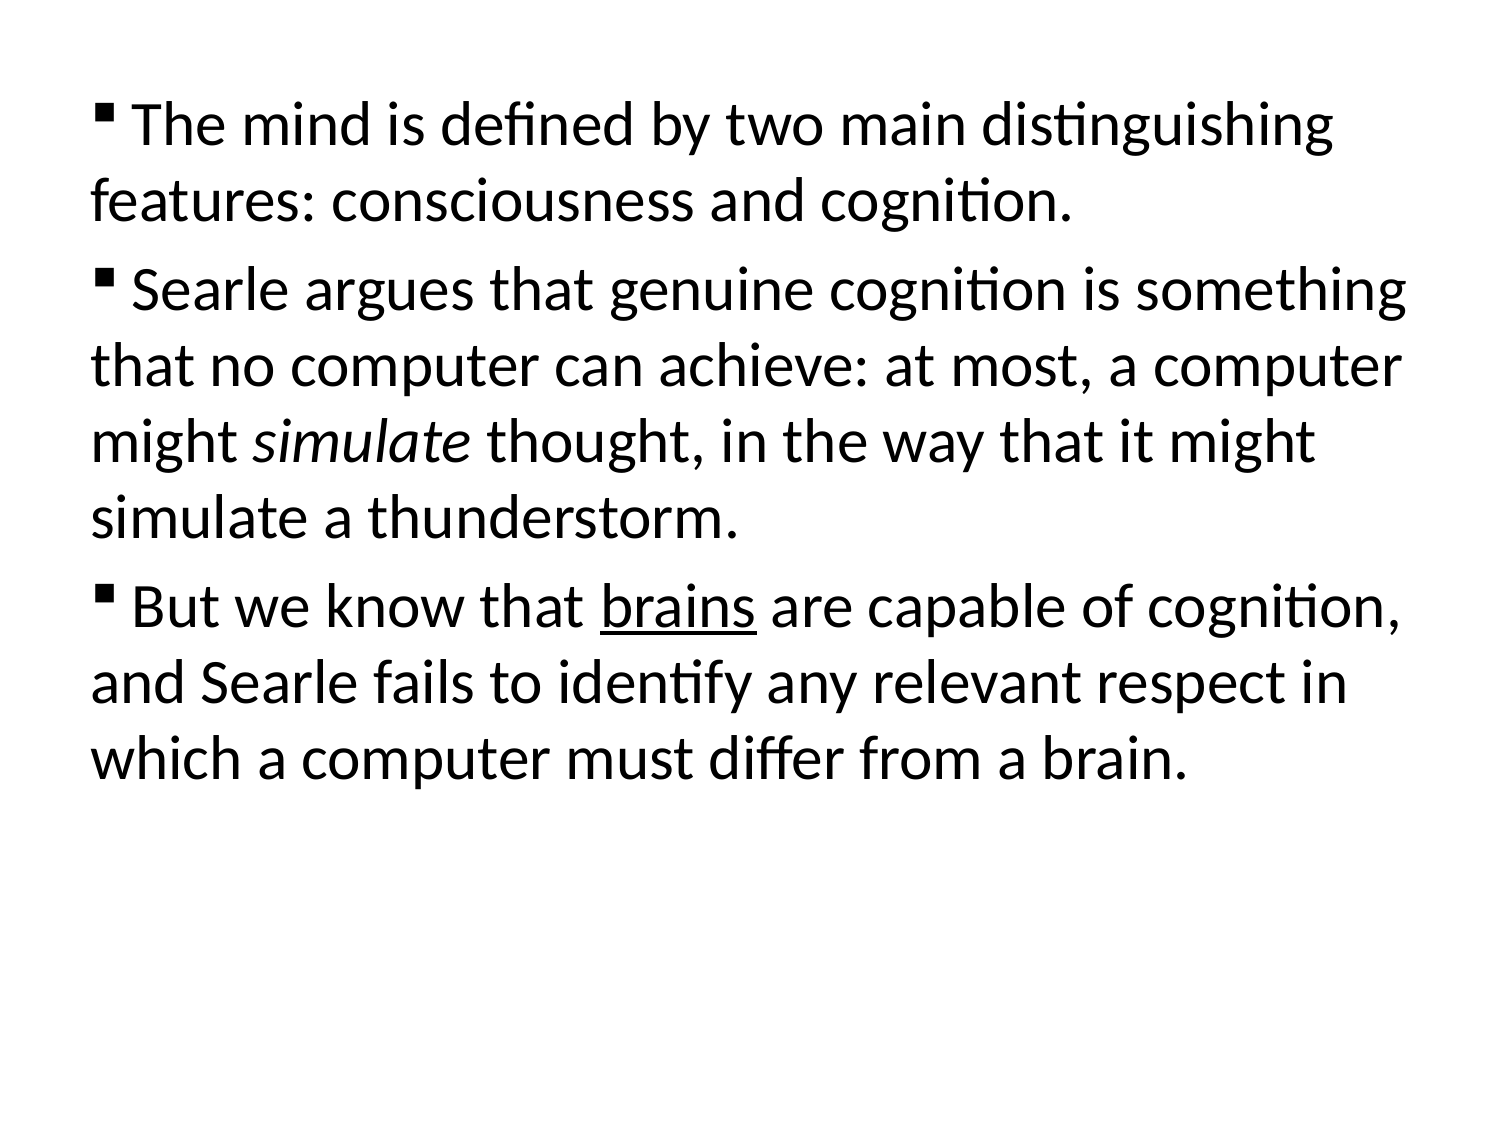

The mind is defined by two main distinguishing features: consciousness and cognition.
 Searle argues that genuine cognition is something that no computer can achieve: at most, a computer might simulate thought, in the way that it might simulate a thunderstorm.
 But we know that brains are capable of cognition, and Searle fails to identify any relevant respect in which a computer must differ from a brain.
 So Searle fails to make a convincing case for his claim that it is impossible to create a thinking computer.